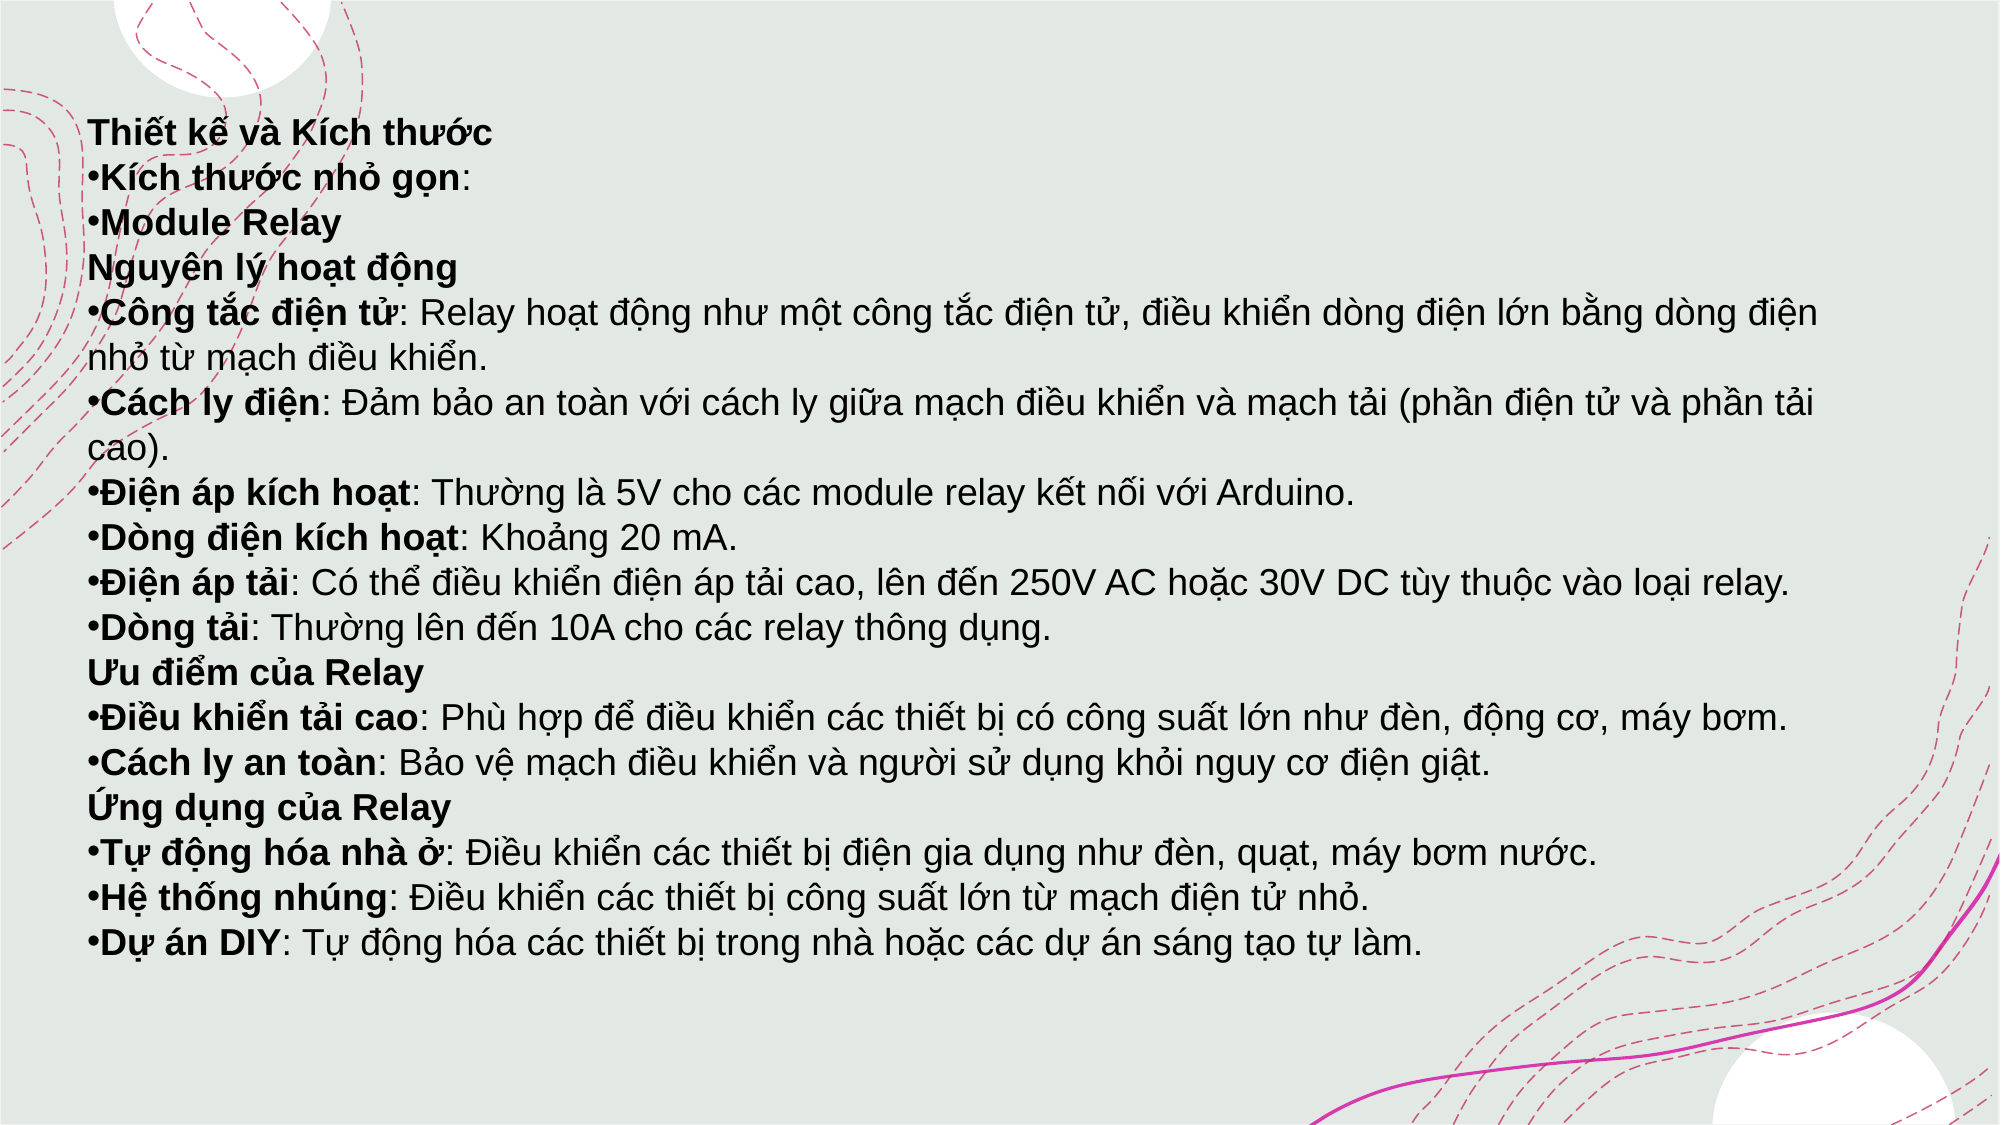

Thiết kế và Kích thước
Kích thước nhỏ gọn:
Module Relay
Nguyên lý hoạt động
Công tắc điện tử: Relay hoạt động như một công tắc điện tử, điều khiển dòng điện lớn bằng dòng điện nhỏ từ mạch điều khiển.
Cách ly điện: Đảm bảo an toàn với cách ly giữa mạch điều khiển và mạch tải (phần điện tử và phần tải cao).
Điện áp kích hoạt: Thường là 5V cho các module relay kết nối với Arduino.
Dòng điện kích hoạt: Khoảng 20 mA.
Điện áp tải: Có thể điều khiển điện áp tải cao, lên đến 250V AC hoặc 30V DC tùy thuộc vào loại relay.
Dòng tải: Thường lên đến 10A cho các relay thông dụng.
Ưu điểm của Relay
Điều khiển tải cao: Phù hợp để điều khiển các thiết bị có công suất lớn như đèn, động cơ, máy bơm.
Cách ly an toàn: Bảo vệ mạch điều khiển và người sử dụng khỏi nguy cơ điện giật.
Ứng dụng của Relay
Tự động hóa nhà ở: Điều khiển các thiết bị điện gia dụng như đèn, quạt, máy bơm nước.
Hệ thống nhúng: Điều khiển các thiết bị công suất lớn từ mạch điện tử nhỏ.
Dự án DIY: Tự động hóa các thiết bị trong nhà hoặc các dự án sáng tạo tự làm.